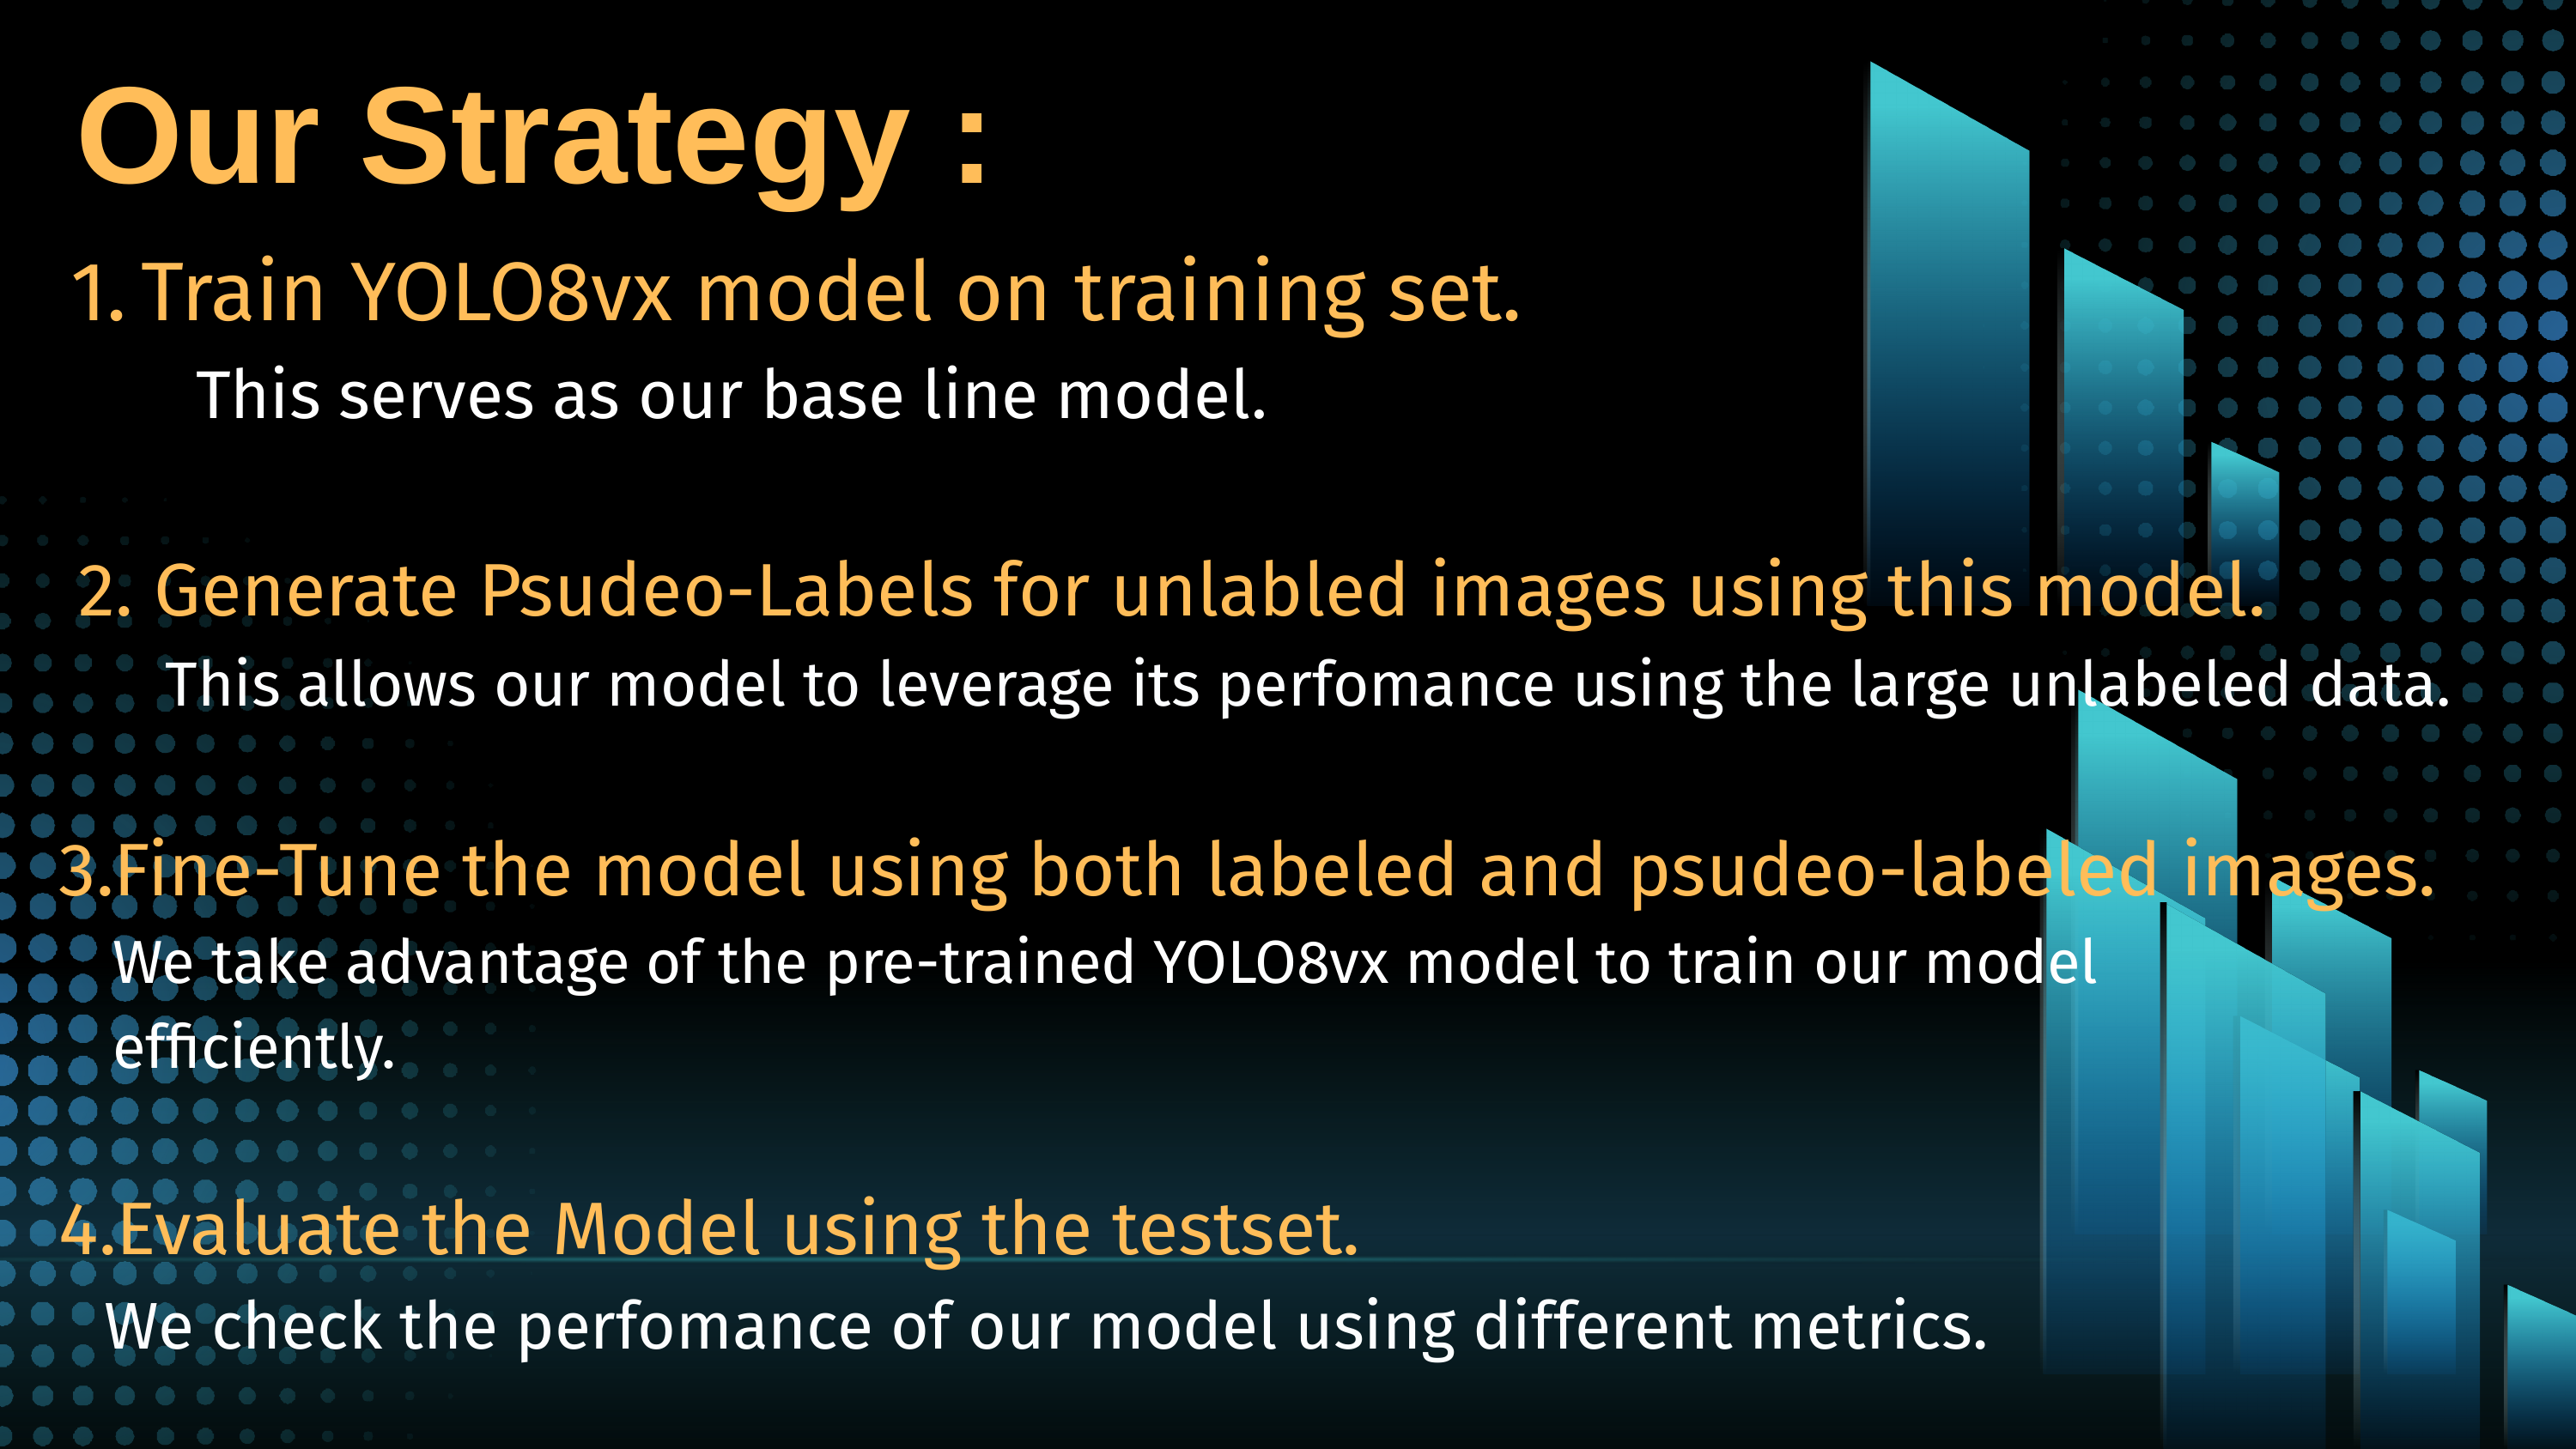

Our Strategy :

Train YOLO8vx model on training set.
           This serves as our base line model.

    2. Generate Psudeo-Labels for unlabled images using this model.
          This allows our model to leverage its perfomance using the large unlabeled data.

   3.Fine-Tune the model using both labeled and psudeo-labeled images.
       We take advantage of the pre-trained YOLO8vx model to train our model
       efficiently.

   4.Evaluate the Model using the testset.
      We check the perfomance of our model using different metrics.